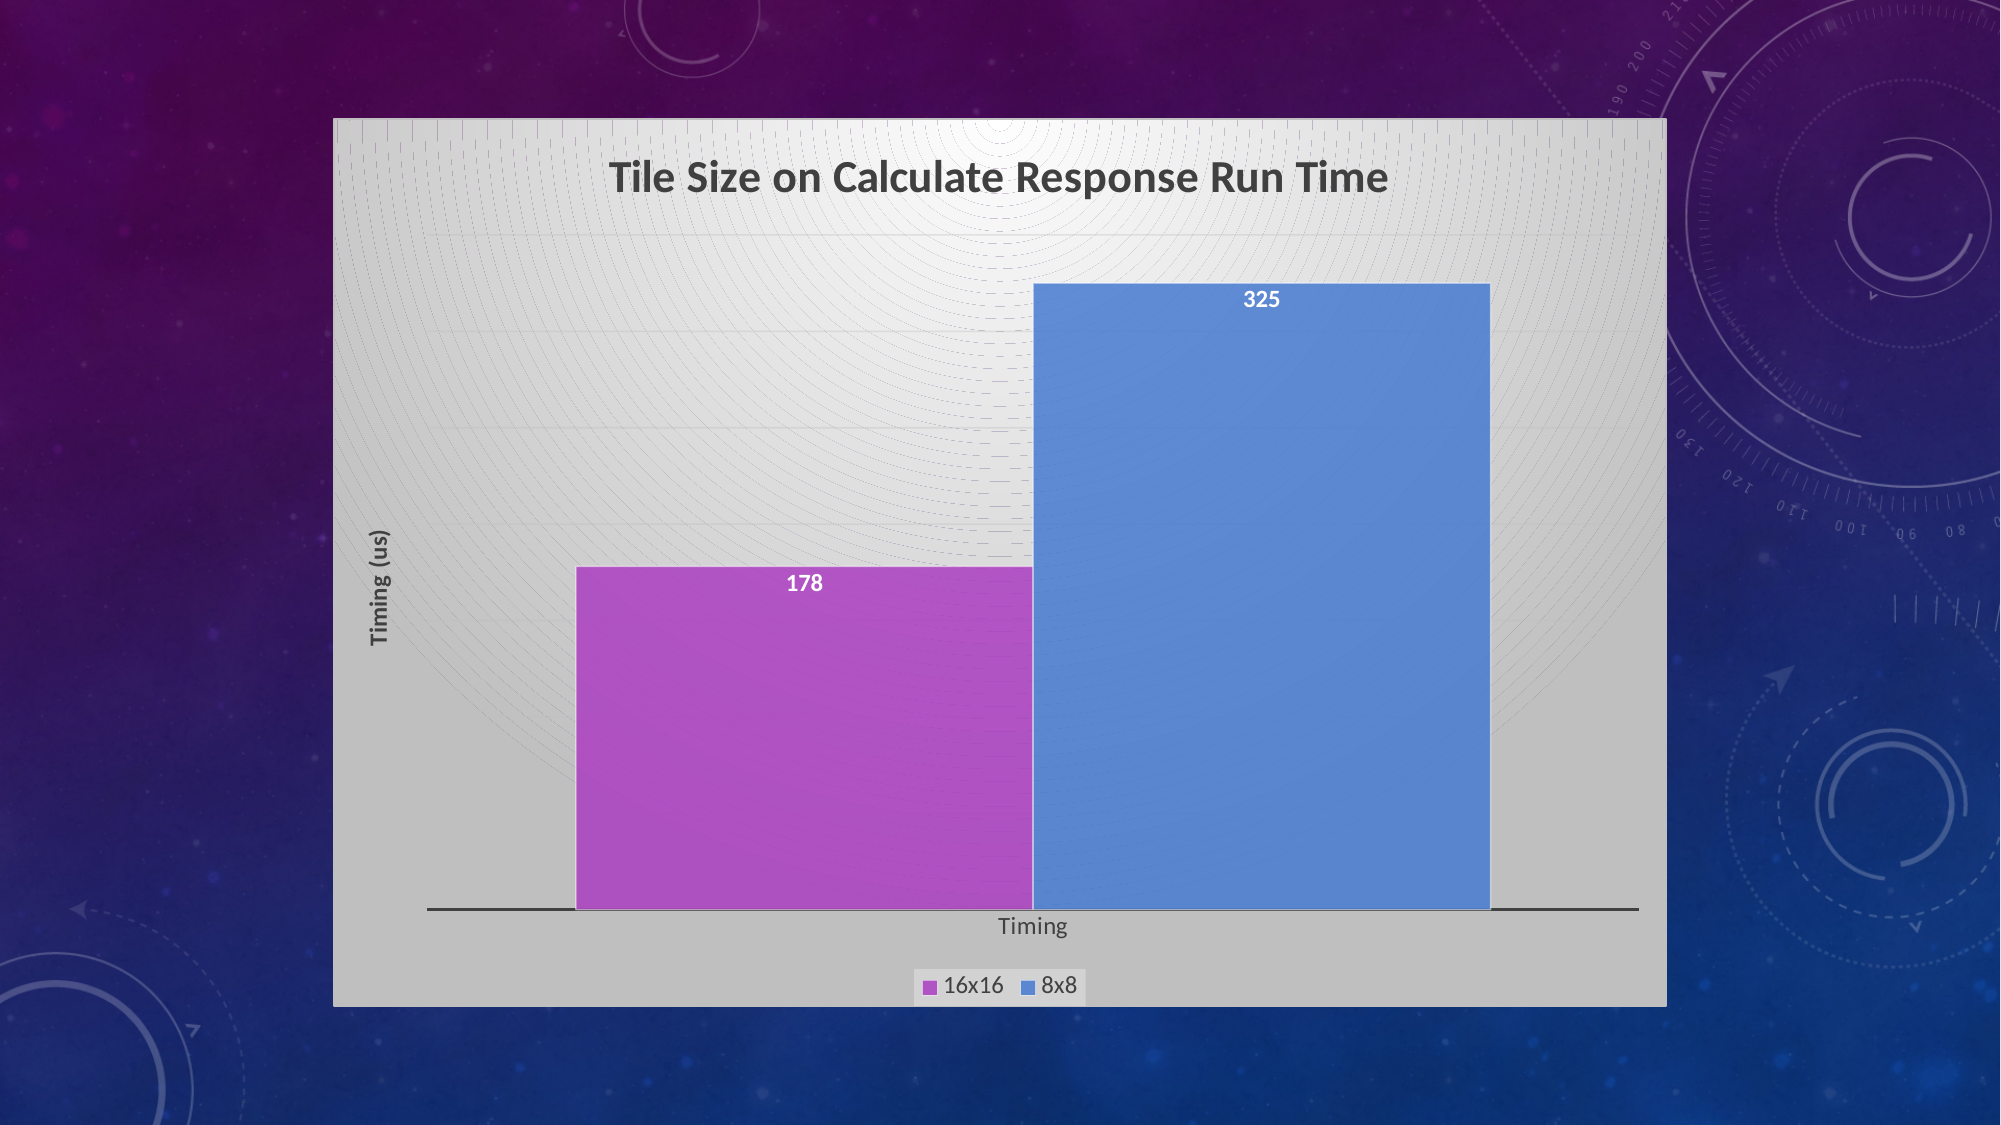

### Chart: Tile Size on Calculate Response Run Time

| Category | 16x16 | 8x8 |
|---|---|---|
| Timing | 178.0 | 325.0 |